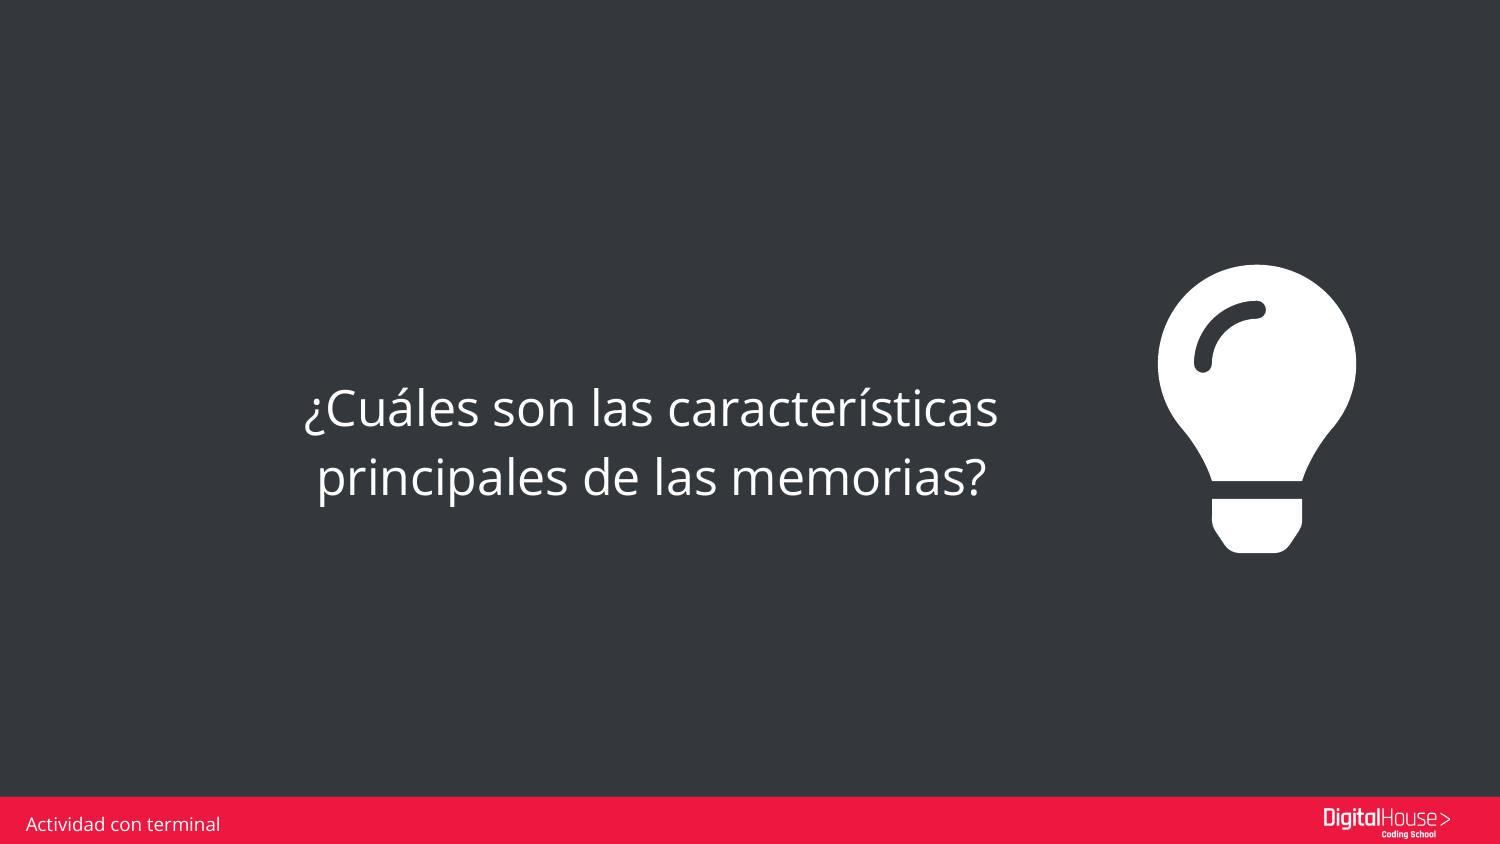

¿Cuáles son las características principales de las memorias?